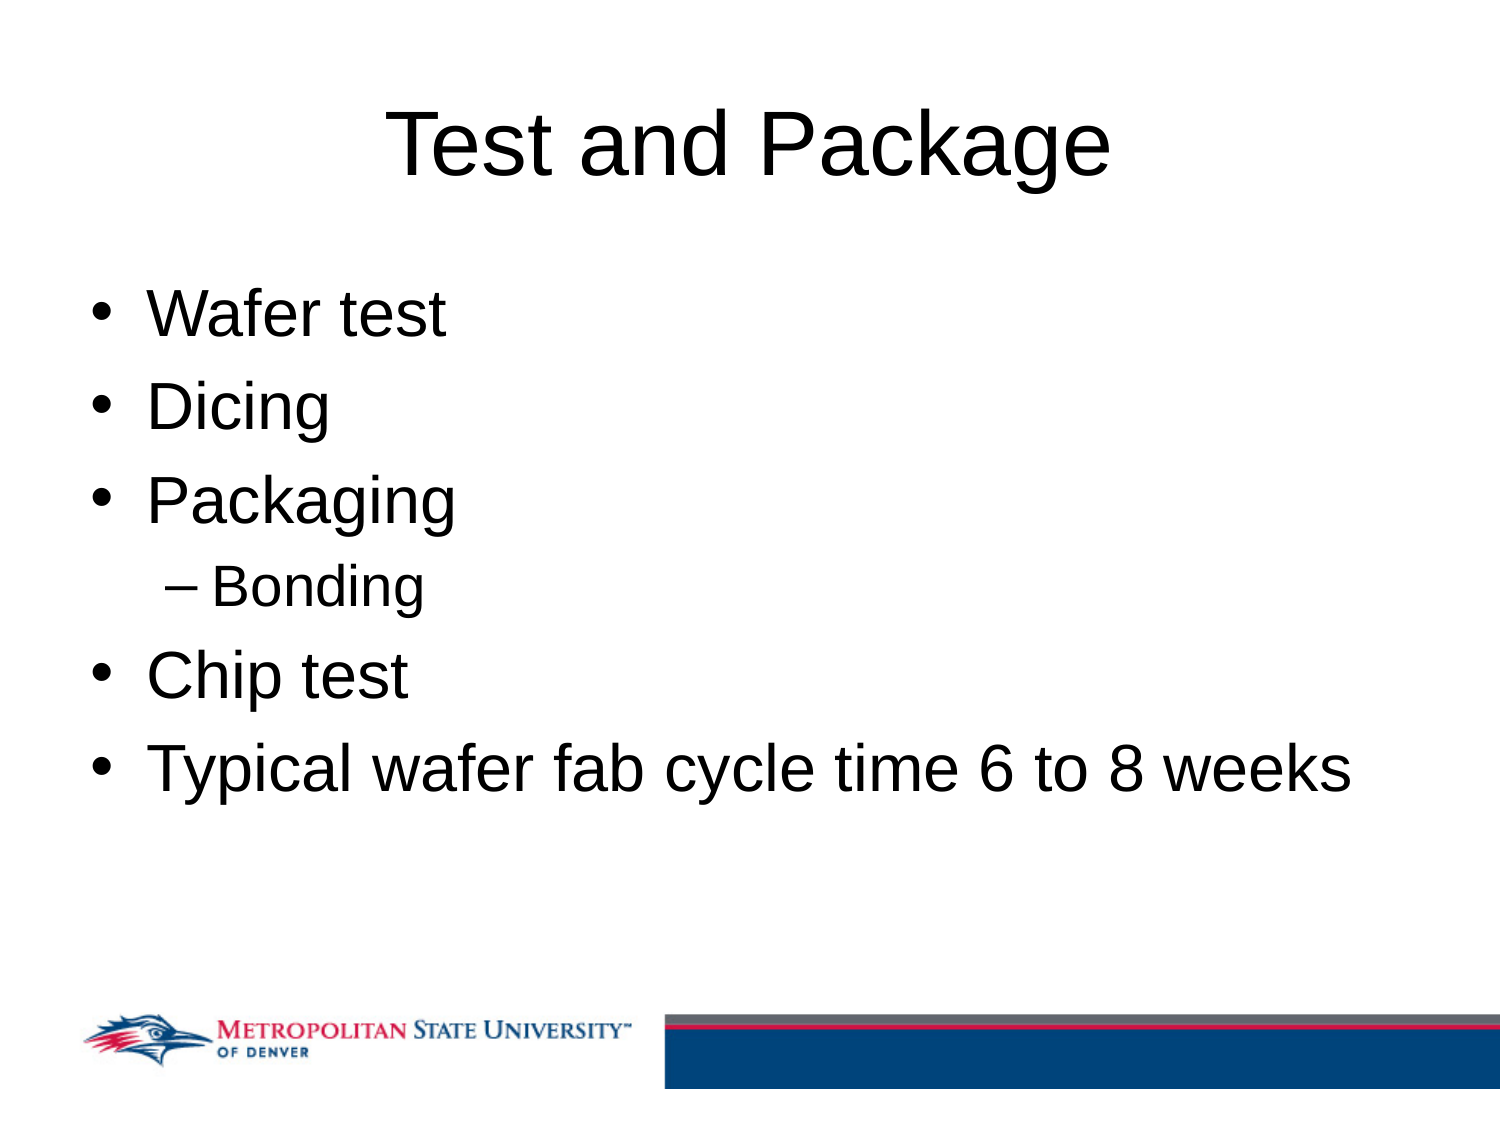

# Test and Package
Wafer test
Dicing
Packaging
Bonding
Chip test
Typical wafer fab cycle time 6 to 8 weeks